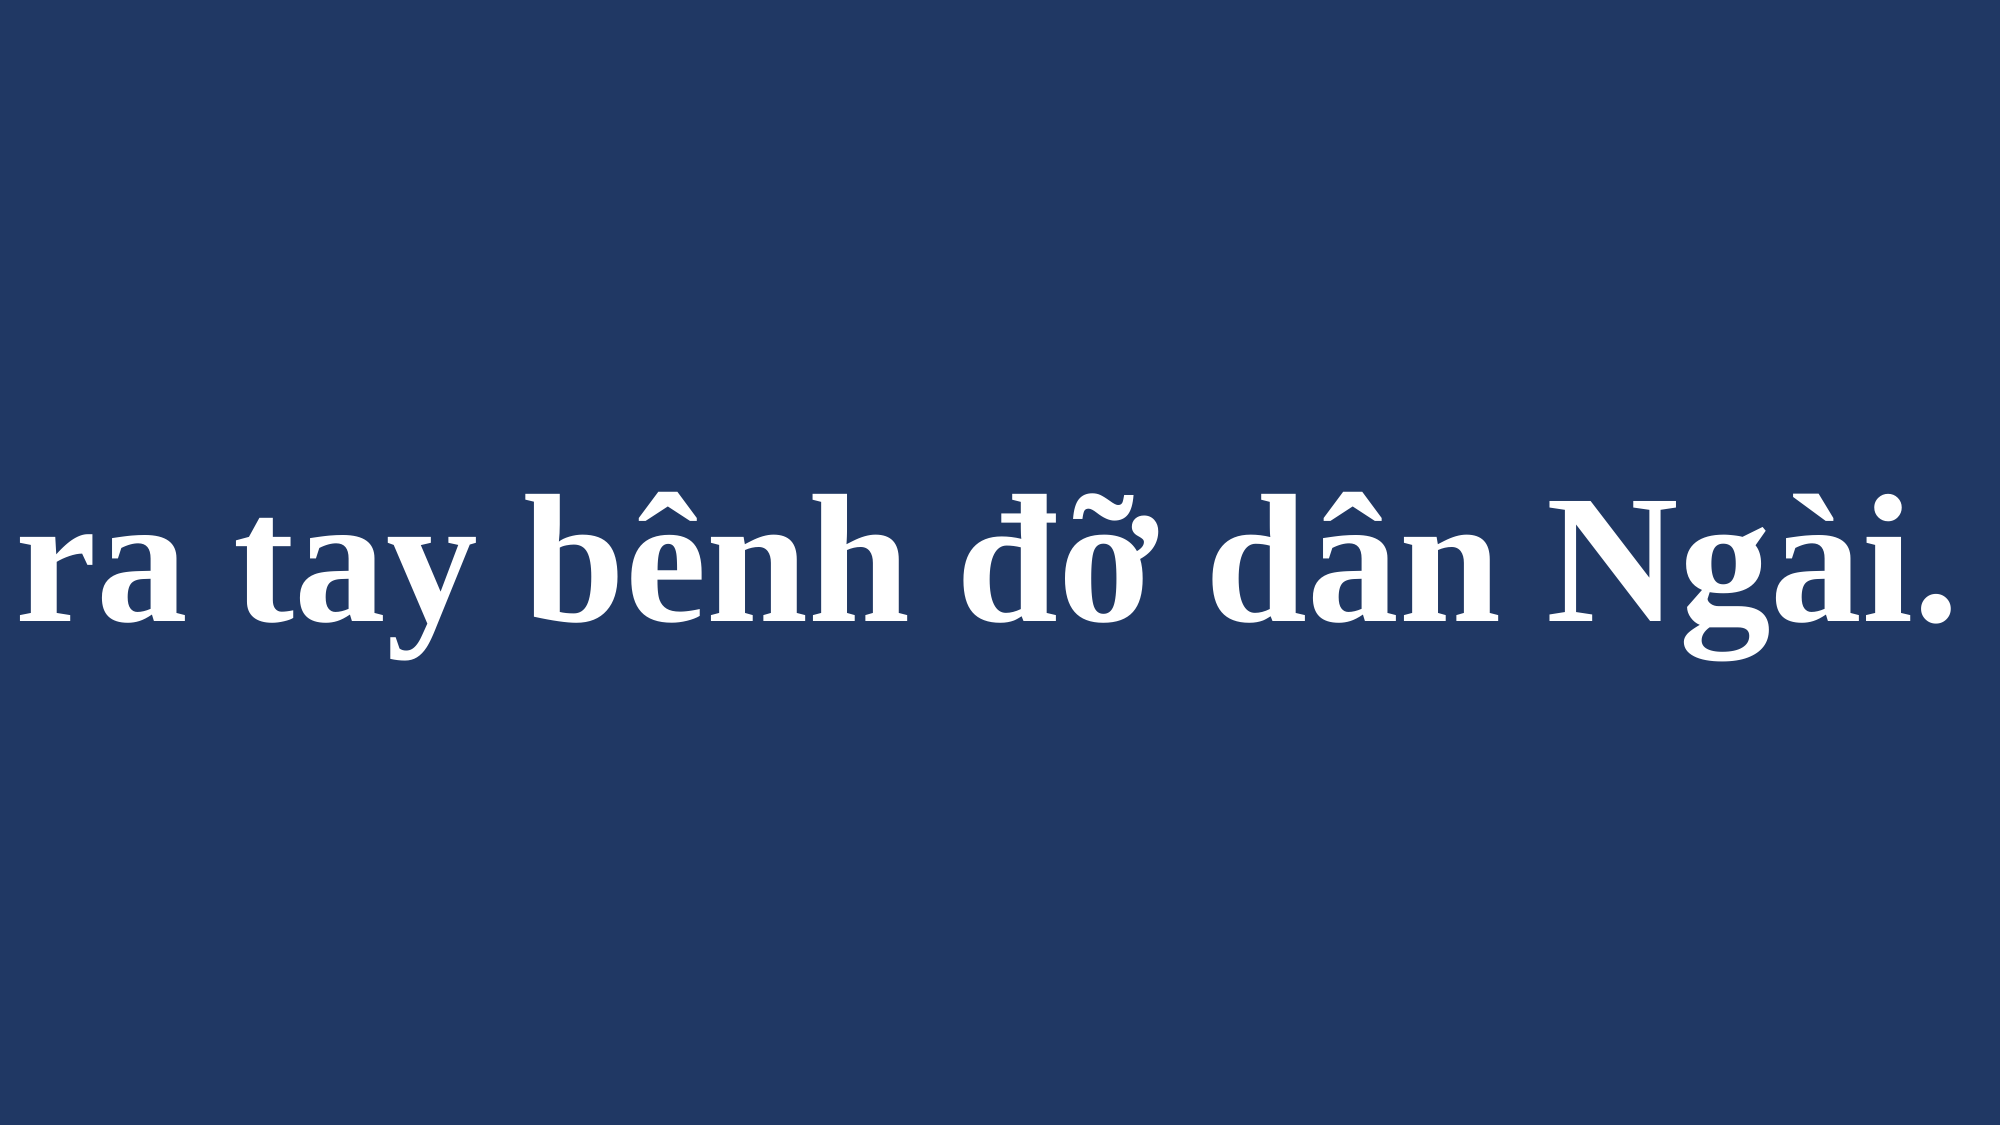

# ra tay bênh đỡ dân Ngài.